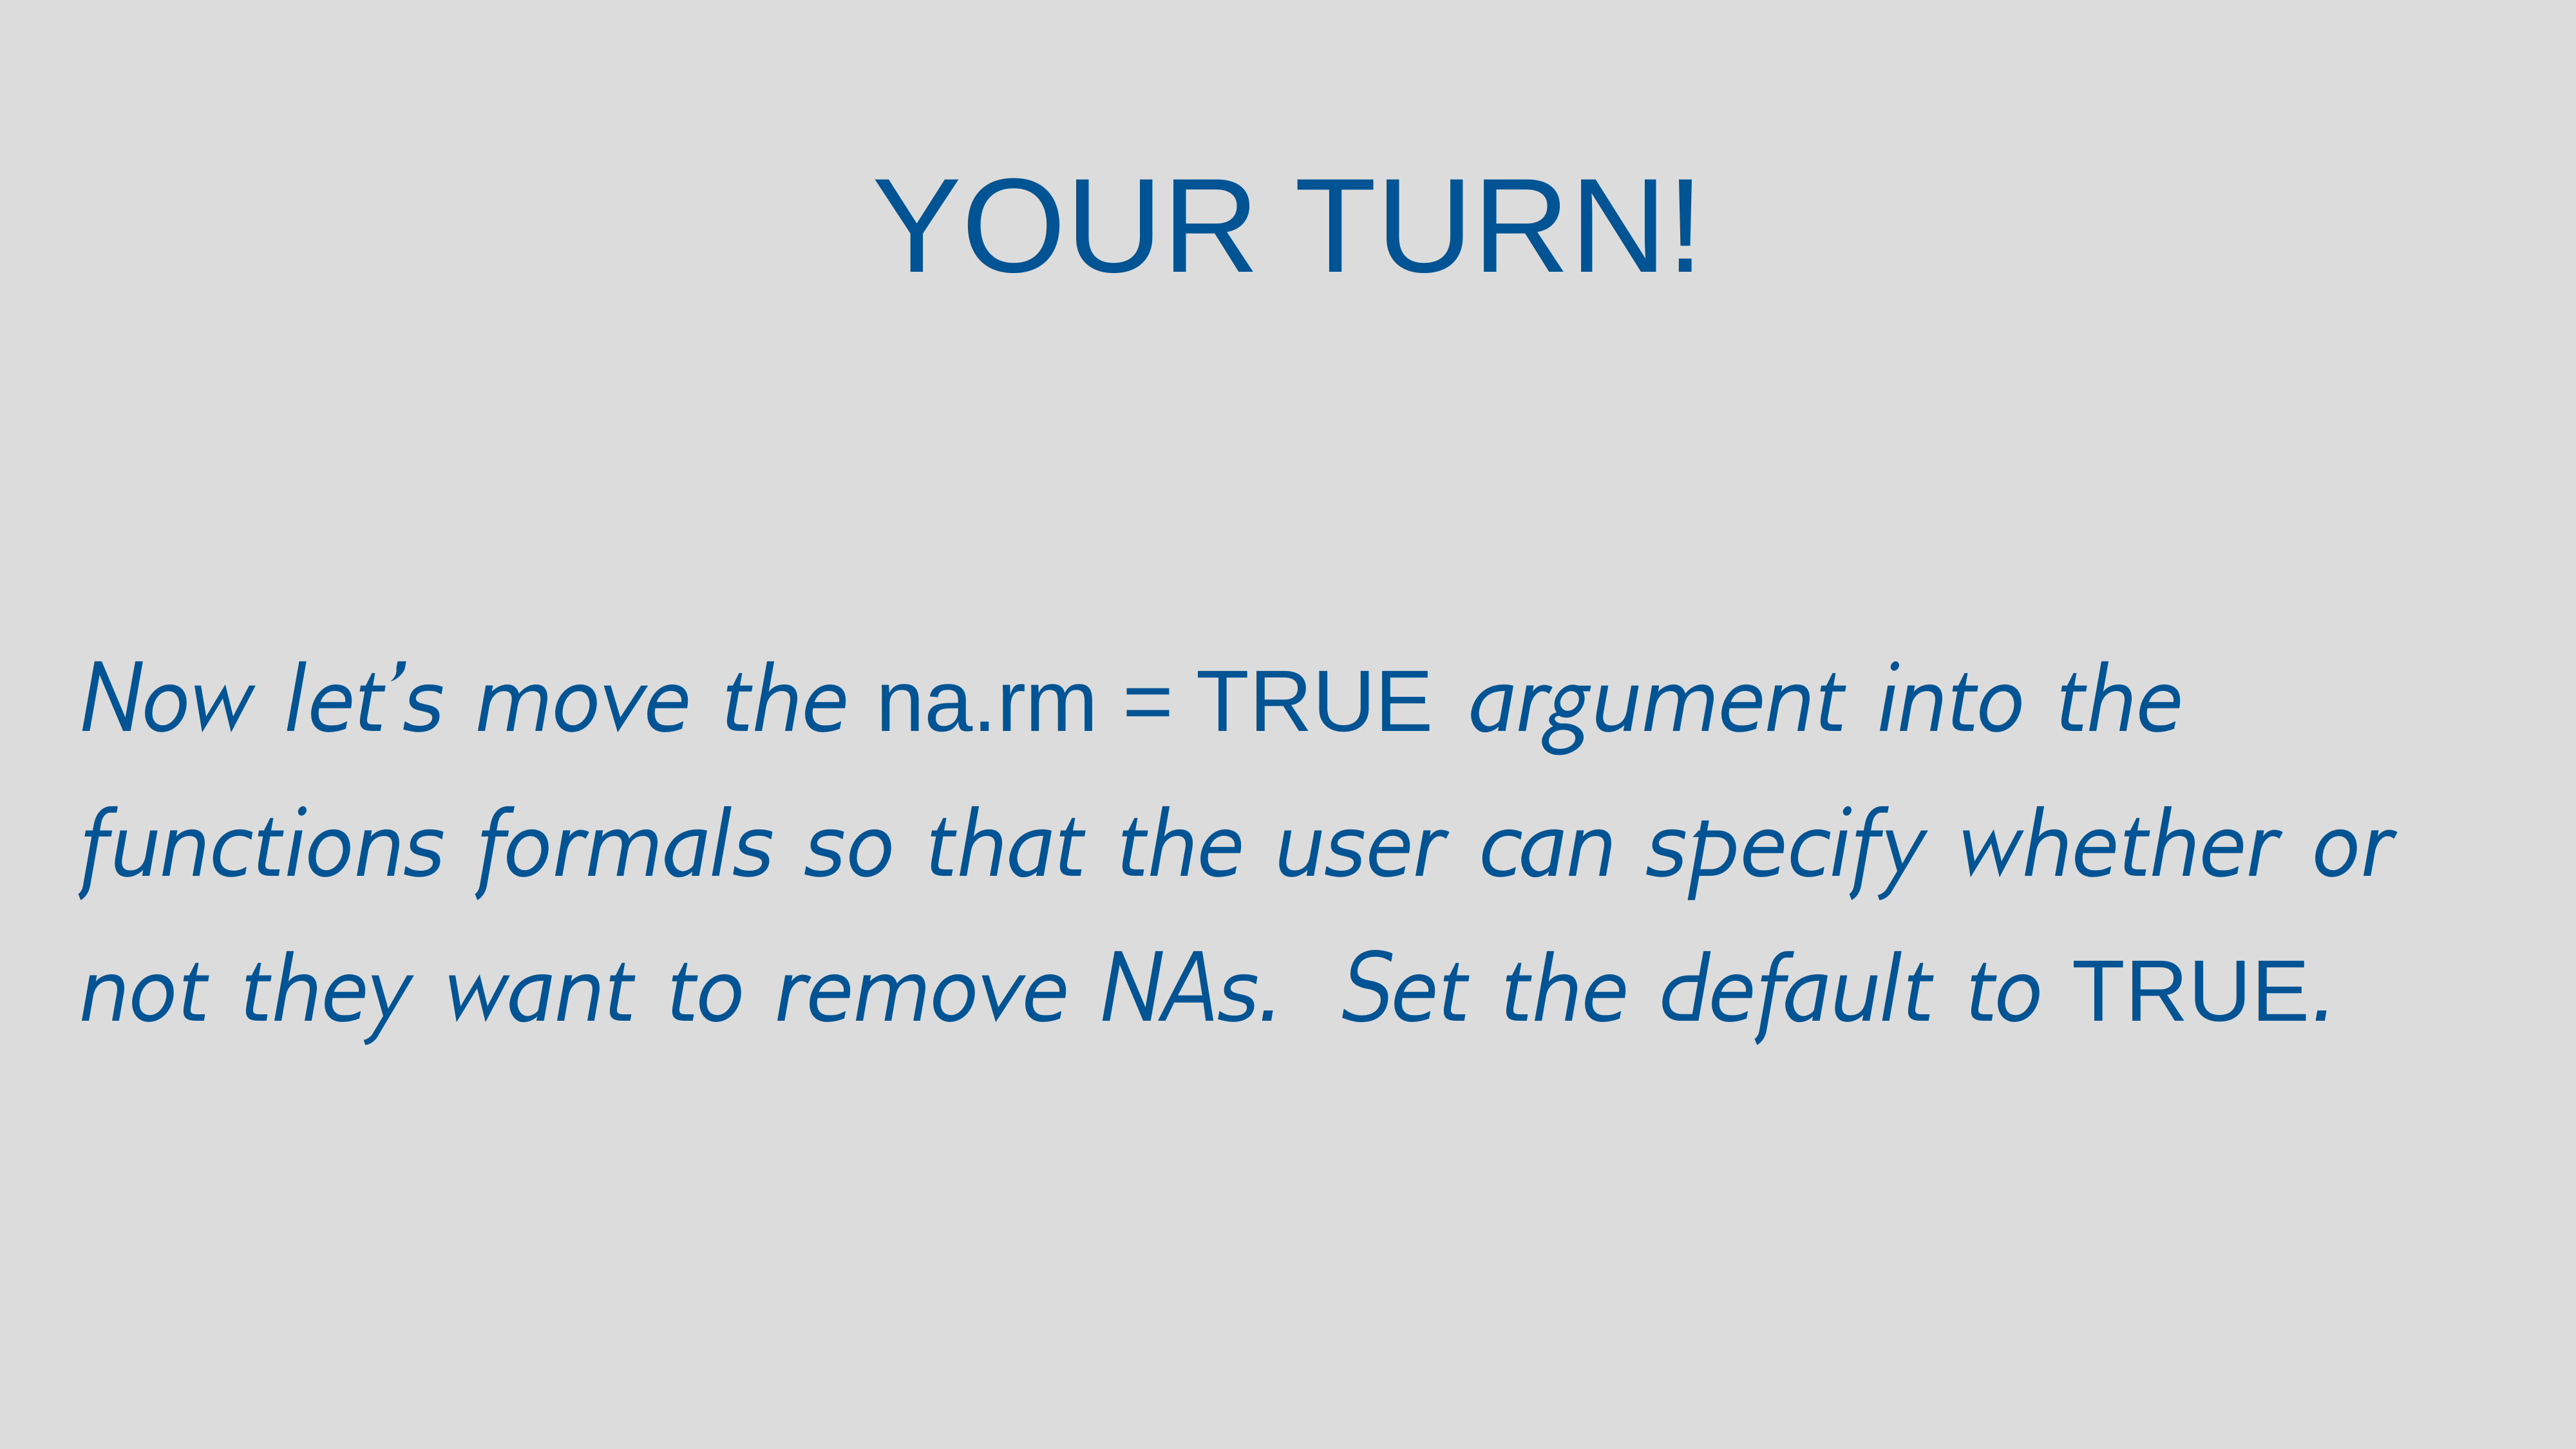

# Your turn!
Now let’s move the na.rm = TRUE argument into the functions formals so that the user can specify whether or not they want to remove NAs.  Set the default to TRUE.